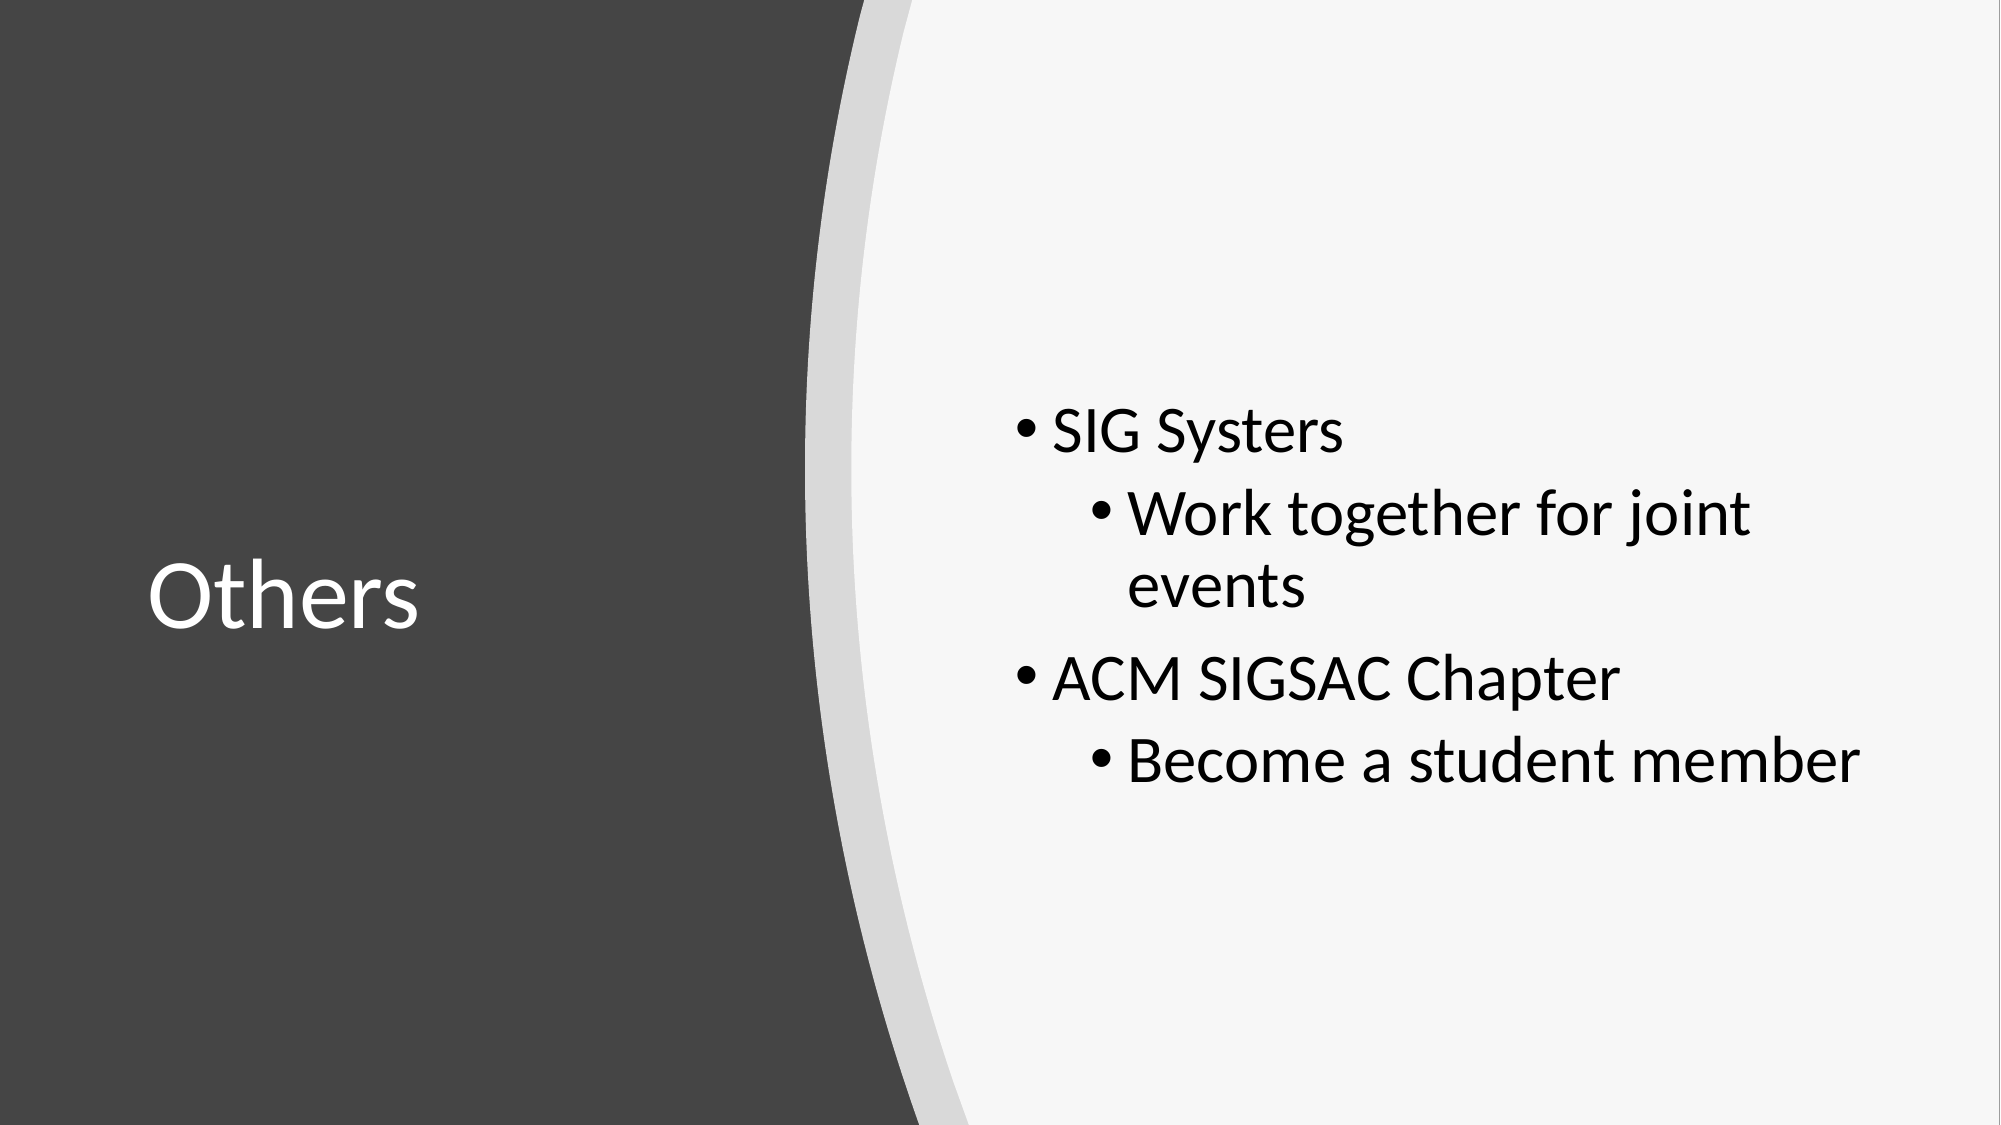

SIG Systers
Work together for joint events
ACM SIGSAC Chapter
Become a student member
# Others